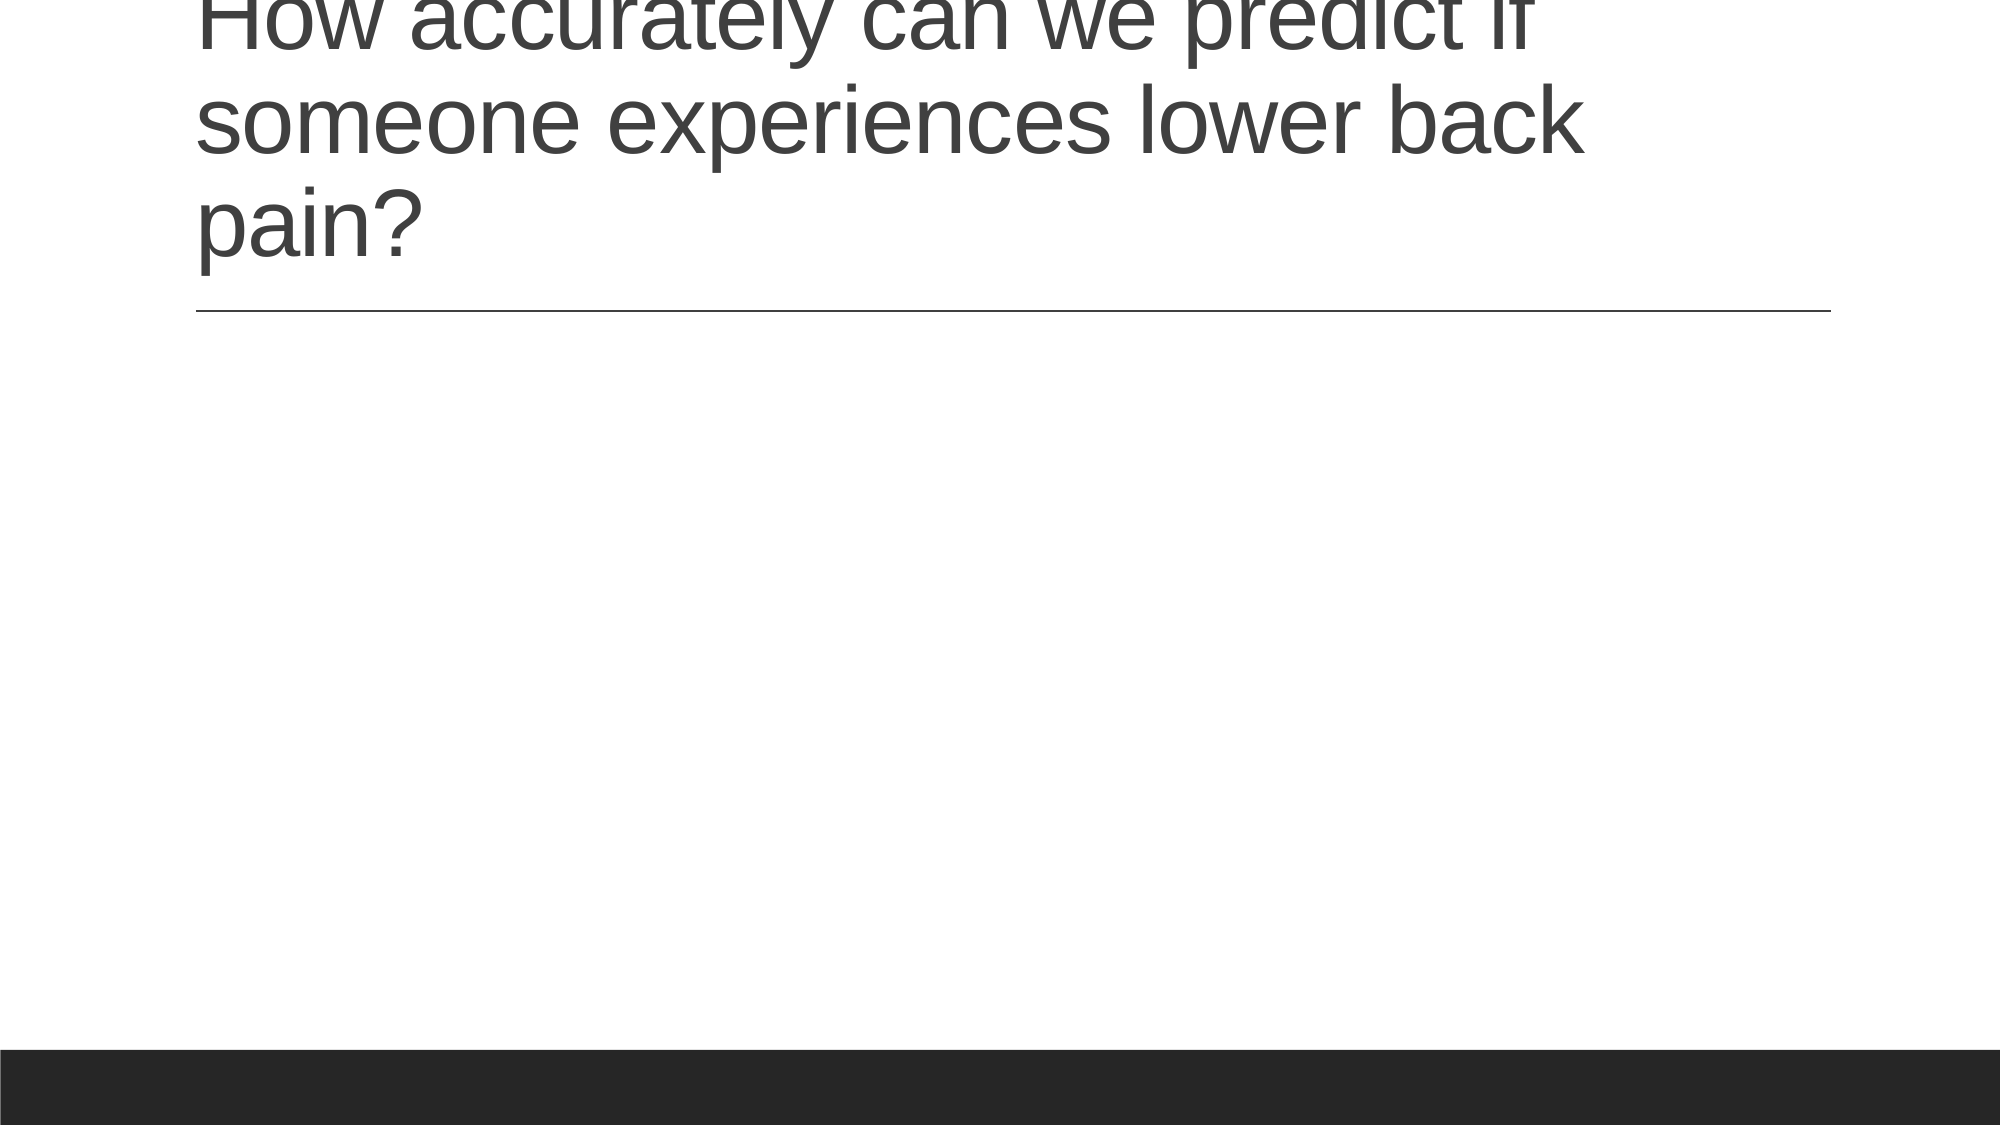

# How accurately can we predict if someone experiences lower back pain?